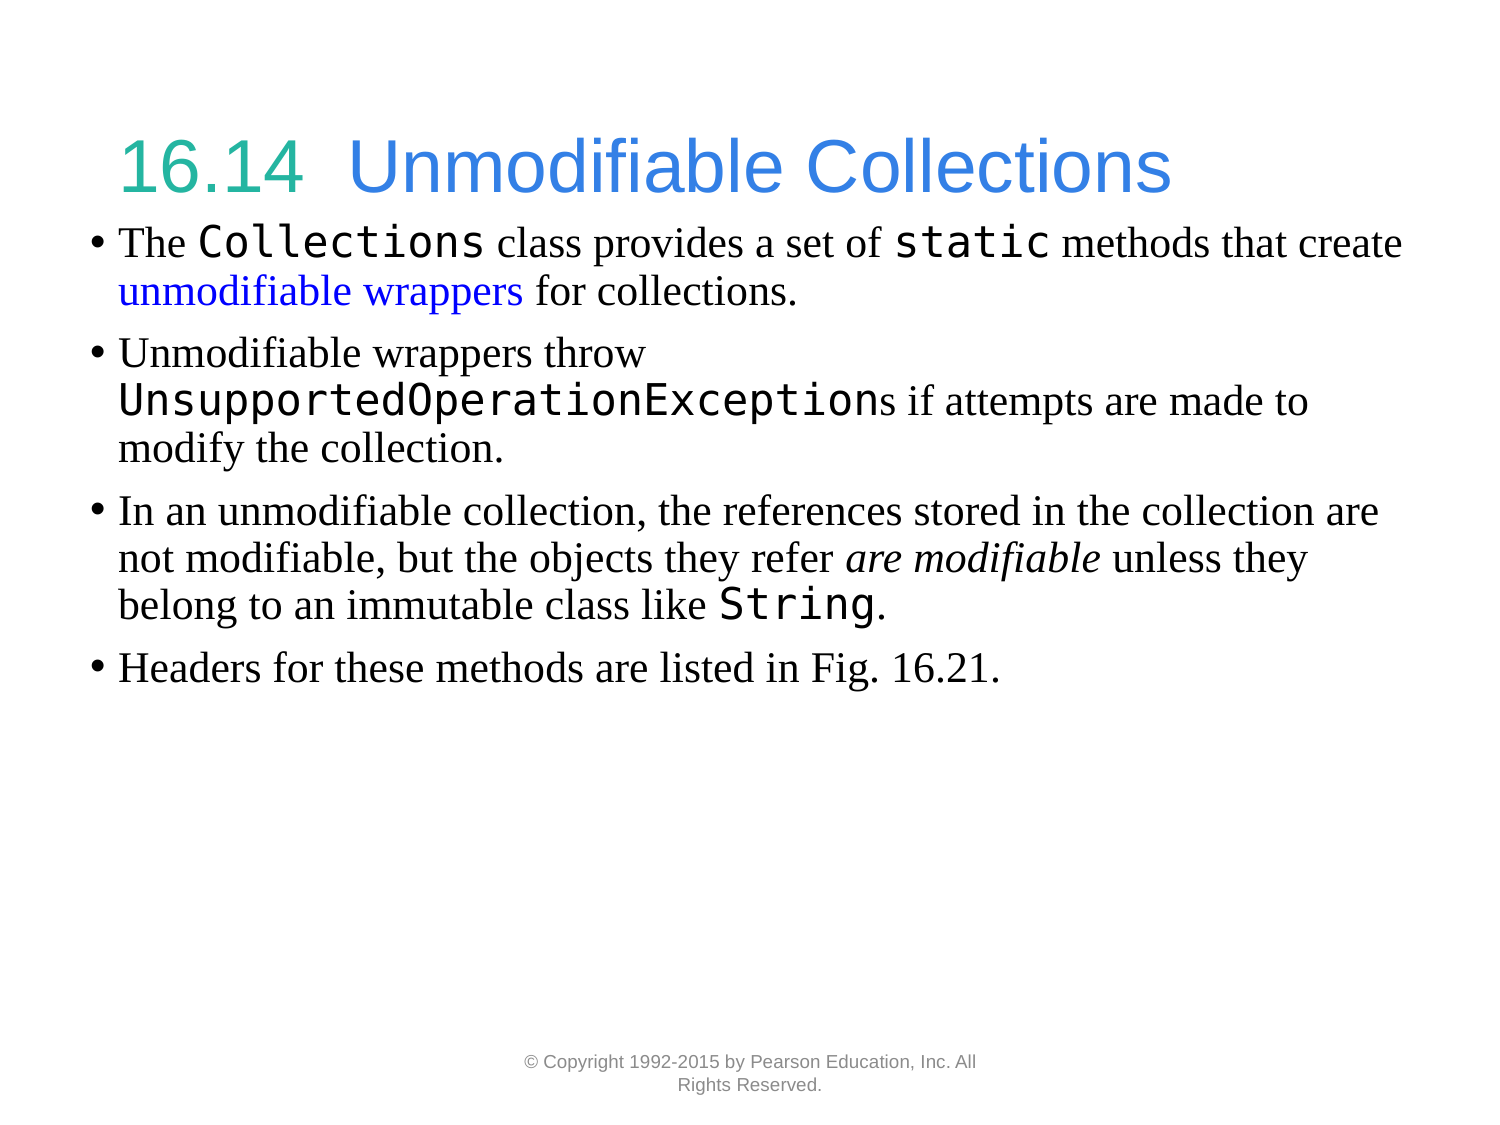

# 16.14  Unmodifiable Collections
The Collections class provides a set of static methods that create unmodifiable wrappers for collections.
Unmodifiable wrappers throw UnsupportedOperationExceptions if attempts are made to modify the collection.
In an unmodifiable collection, the references stored in the collection are not modifiable, but the objects they refer are modifiable unless they belong to an immutable class like String.
Headers for these methods are listed in Fig. 16.21.
© Copyright 1992-2015 by Pearson Education, Inc. All Rights Reserved.